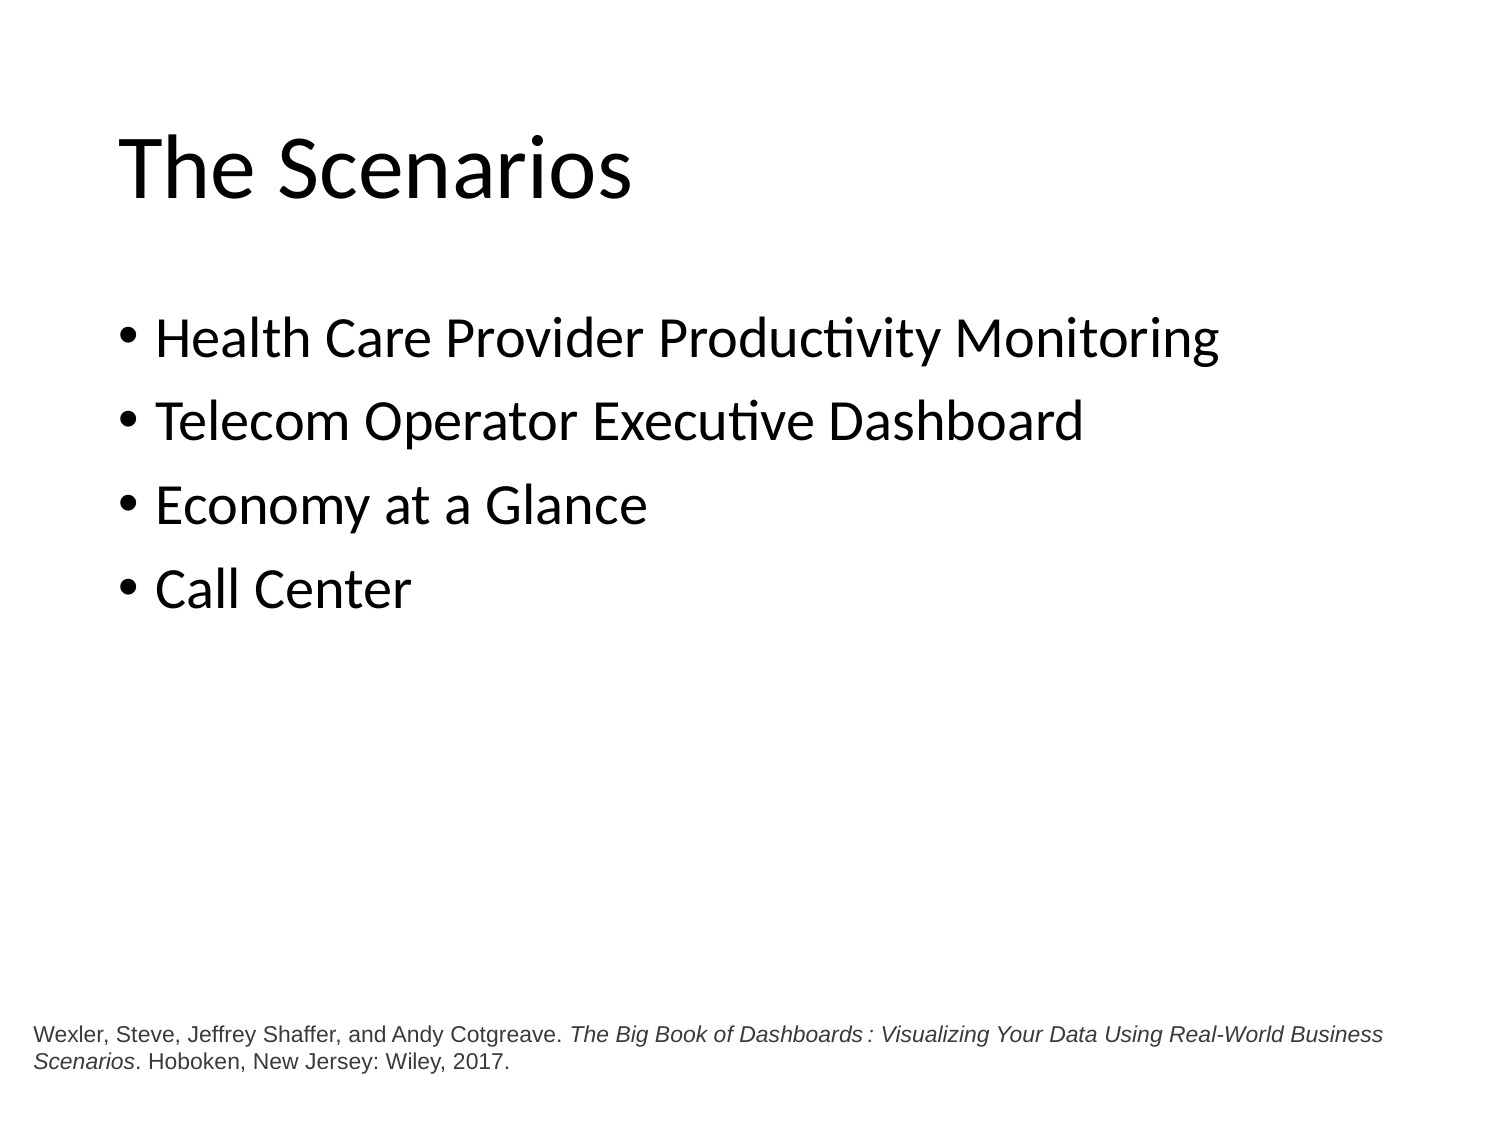

# The Scenarios
Health Care Provider Productivity Monitoring
Telecom Operator Executive Dashboard
Economy at a Glance
Call Center

Wexler, Steve, Jeffrey Shaffer, and Andy Cotgreave. The Big Book of Dashboards : Visualizing Your Data Using Real-World Business Scenarios. Hoboken, New Jersey: Wiley, 2017.